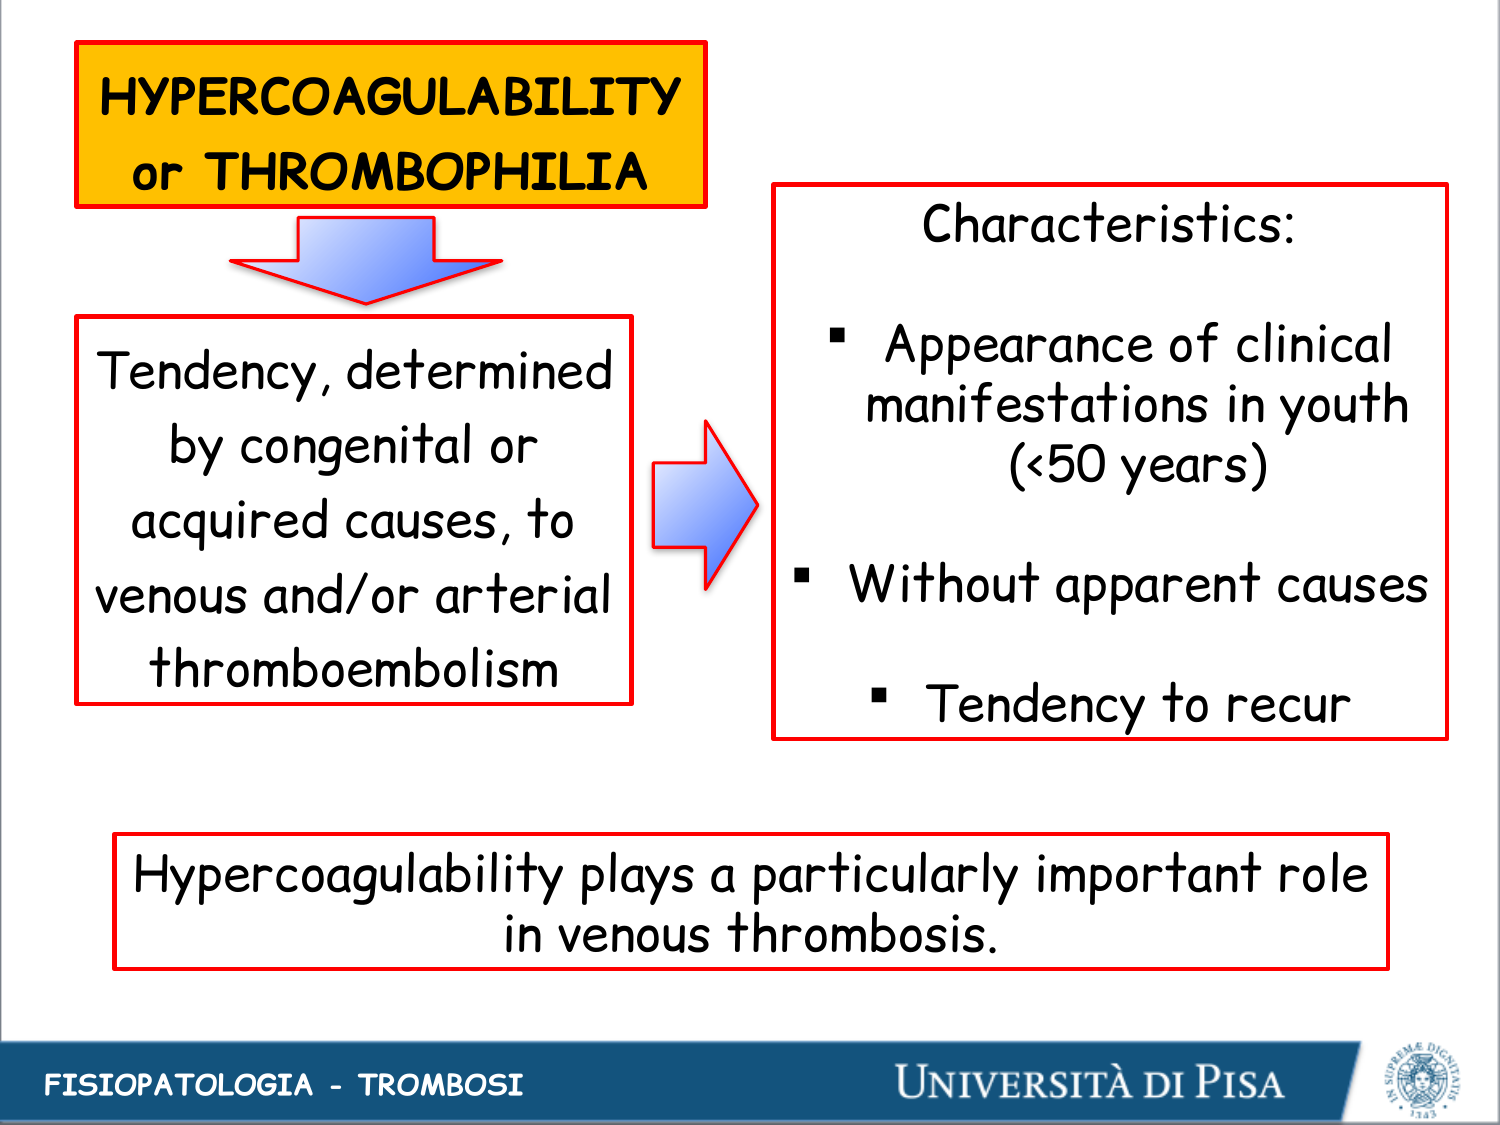

HYPERCOAGULABILITY
or THROMBOPHILIA
Characteristics:

Appearance of clinical manifestations in youth (<50 years)

Without apparent causes

Tendency to recur

Tendency, determined by congenital or acquired causes, to venous and/or arterial thromboembolism

Hypercoagulability plays a particularly important role in venous thrombosis.
FISIOPATOLOGIA - TROMBOSI